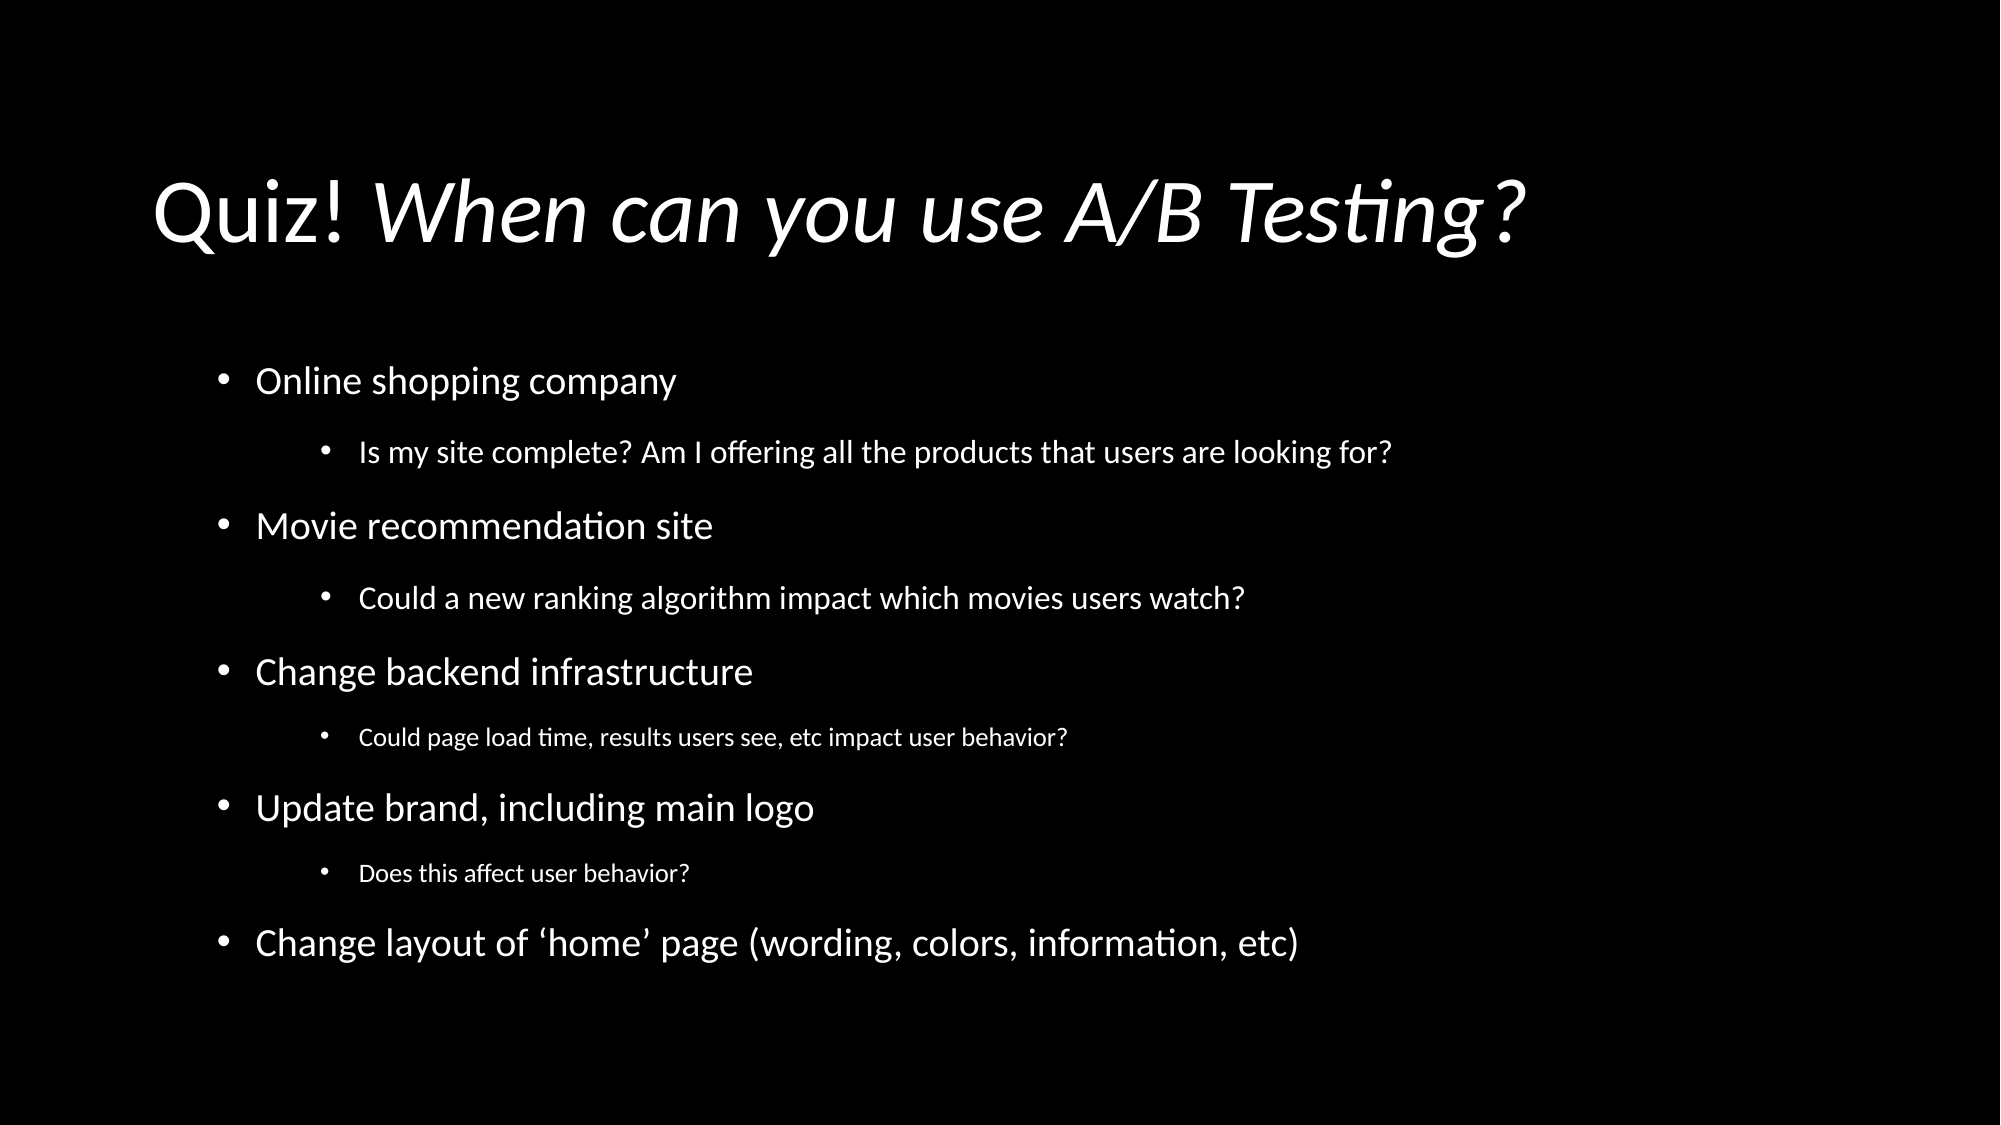

# Quiz! When can you use A/B Testing?
Online shopping company
Is my site complete? Am I offering all the products that users are looking for?
Movie recommendation site
Could a new ranking algorithm impact which movies users watch?
Change backend infrastructure
Could page load time, results users see, etc impact user behavior?
Update brand, including main logo
Does this affect user behavior?
Change layout of ‘home’ page (wording, colors, information, etc)